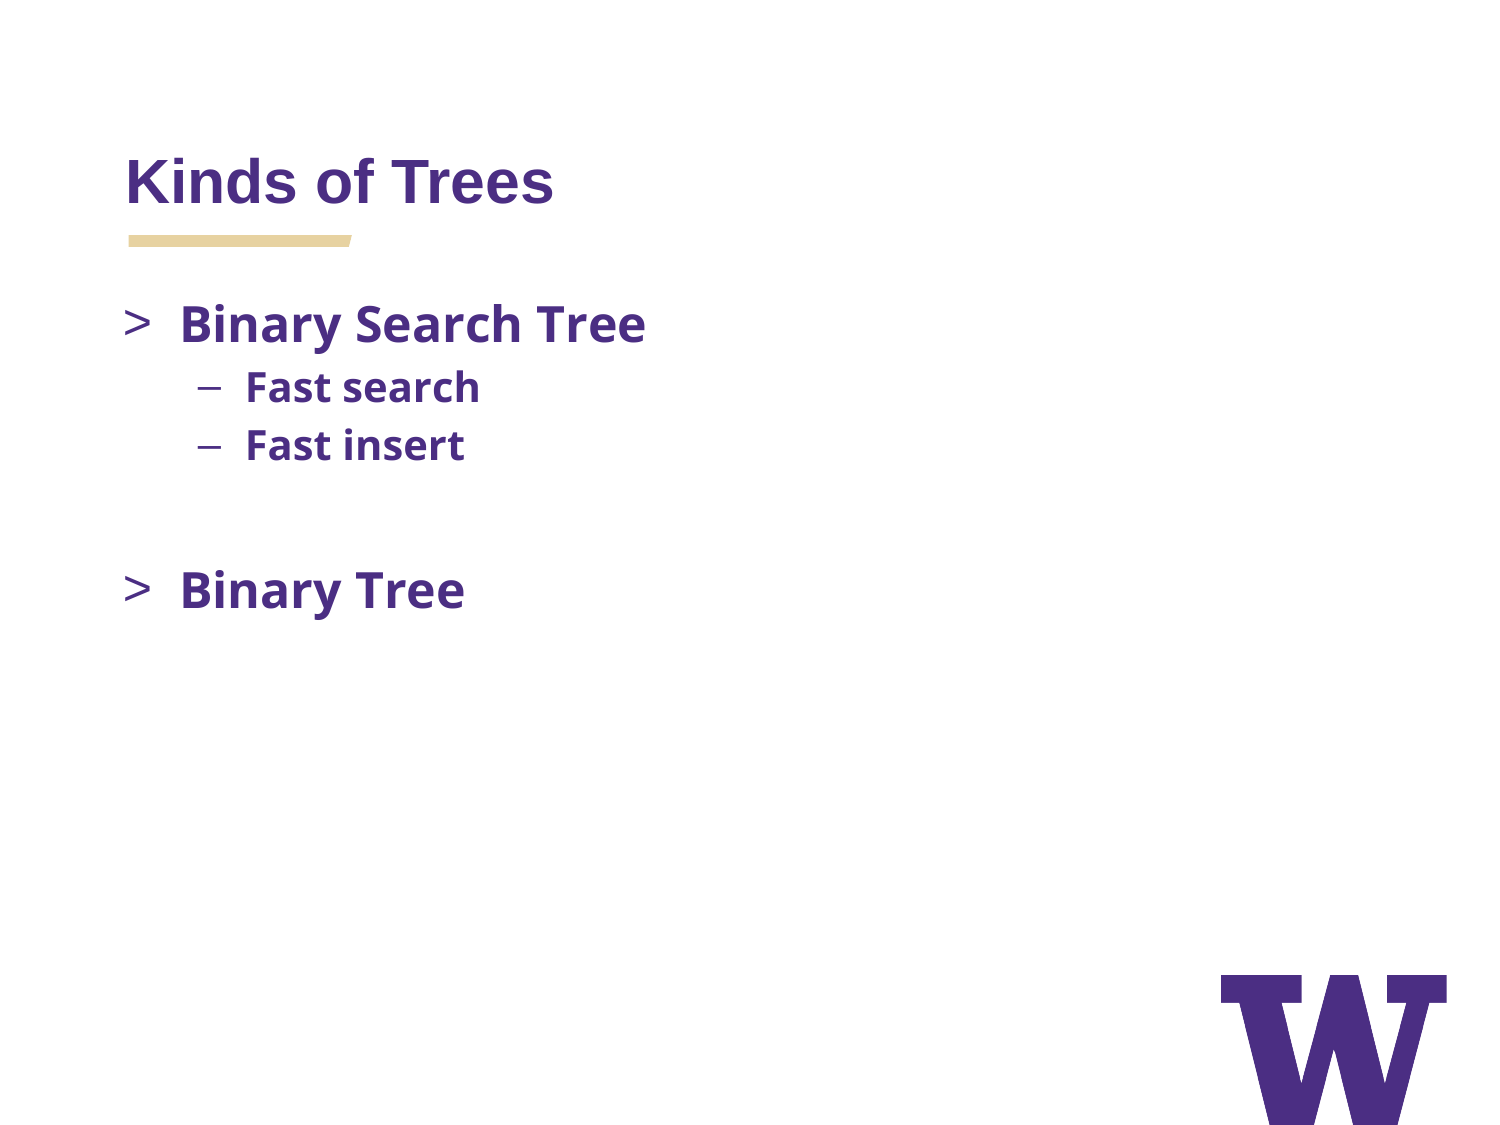

# Kinds of Trees
Binary Search Tree
Fast search
Fast insert

Binary Tree